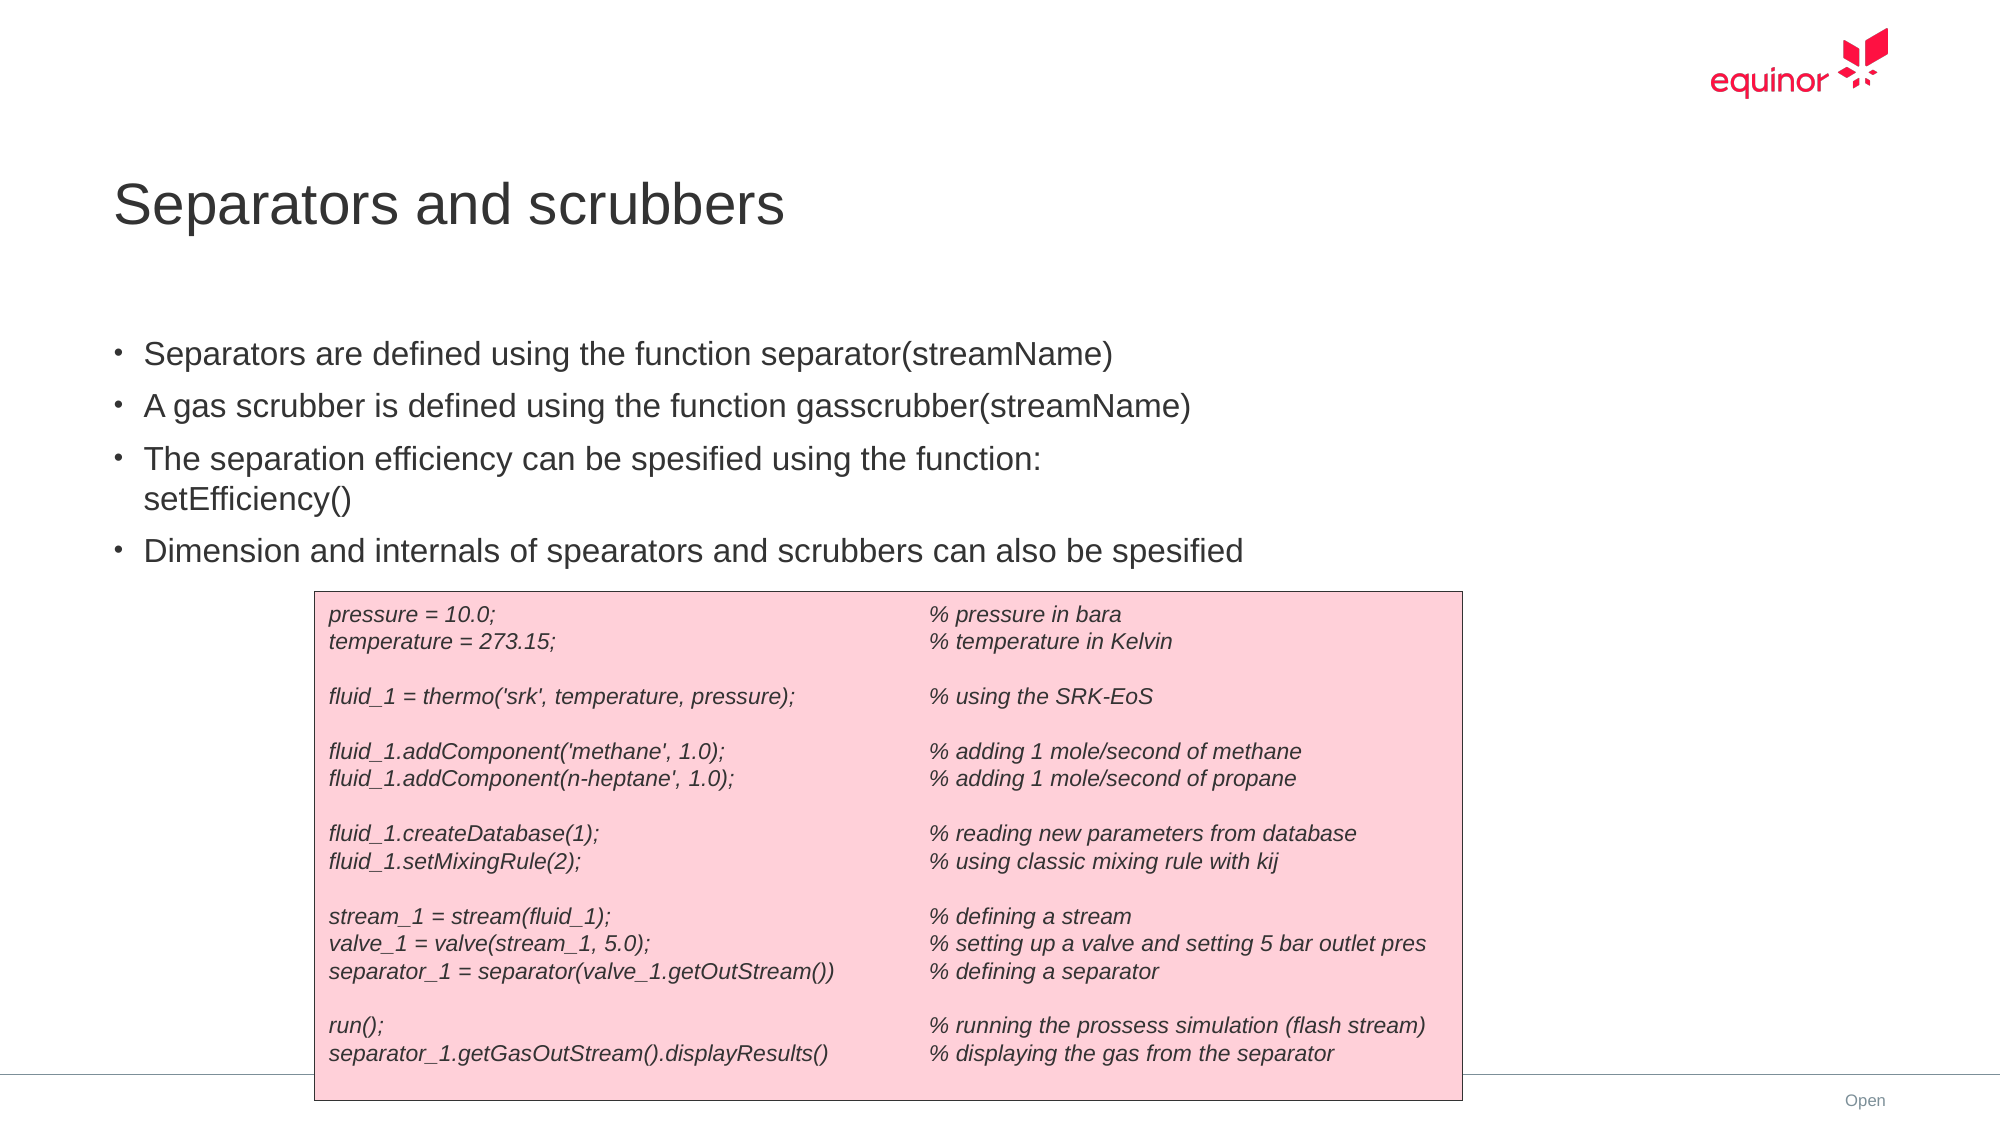

# Separators and scrubbers
Separators are defined using the function separator(streamName)
A gas scrubber is defined using the function gasscrubber(streamName)
The separation efficiency can be spesified using the function:
setEfficiency()
Dimension and internals of spearators and scrubbers can also be spesified
pressure = 10.0;            			% pressure in bara
temperature = 273.15;           			% temperature in Kelvin

fluid_1 = thermo('srk', temperature, pressure); 	% using the SRK-EoS

fluid_1.addComponent('methane', 1.0);       		% adding 1 mole/second of methane
fluid_1.addComponent(n-heptane', 1.0);      	 	% adding 1 mole/second of propane

fluid_1.createDatabase(1);          		% reading new parameters from database
fluid_1.setMixingRule(2);           		% using classic mixing rule with kij

stream_1 = stream(fluid_1);			% defining a stream
valve_1 = valve(stream_1, 5.0);		% setting up a valve and setting 5 bar outlet pres
separator_1 = separator(valve_1.getOutStream())	% defining a separator

run();				% running the prossess simulation (flash stream)
separator_1.getGasOutStream().displayResults()	% displaying the gas from the separator